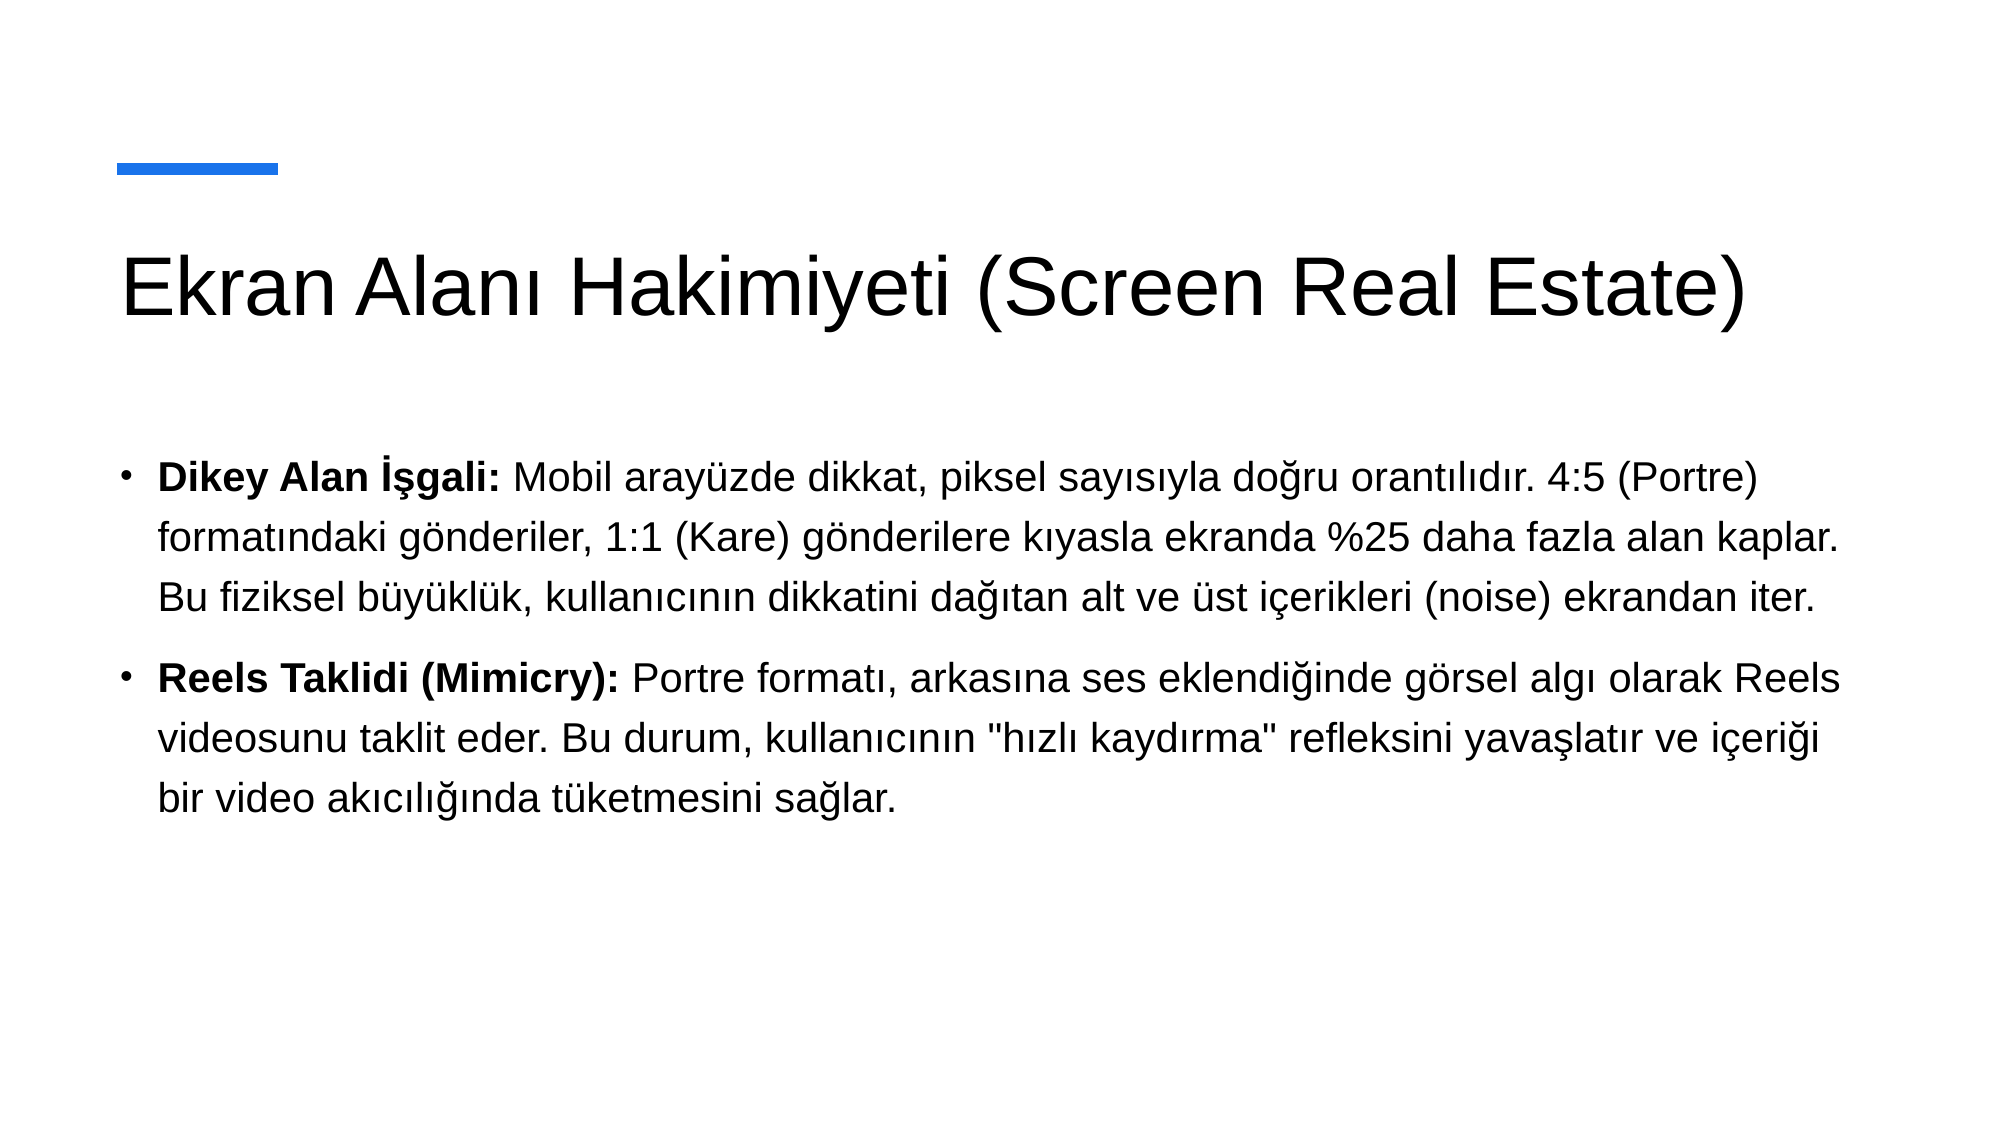

# Ekran Alanı Hakimiyeti (Screen Real Estate)
Dikey Alan İşgali: Mobil arayüzde dikkat, piksel sayısıyla doğru orantılıdır. 4:5 (Portre) formatındaki gönderiler, 1:1 (Kare) gönderilere kıyasla ekranda %25 daha fazla alan kaplar. Bu fiziksel büyüklük, kullanıcının dikkatini dağıtan alt ve üst içerikleri (noise) ekrandan iter.
Reels Taklidi (Mimicry): Portre formatı, arkasına ses eklendiğinde görsel algı olarak Reels videosunu taklit eder. Bu durum, kullanıcının "hızlı kaydırma" refleksini yavaşlatır ve içeriği bir video akıcılığında tüketmesini sağlar.